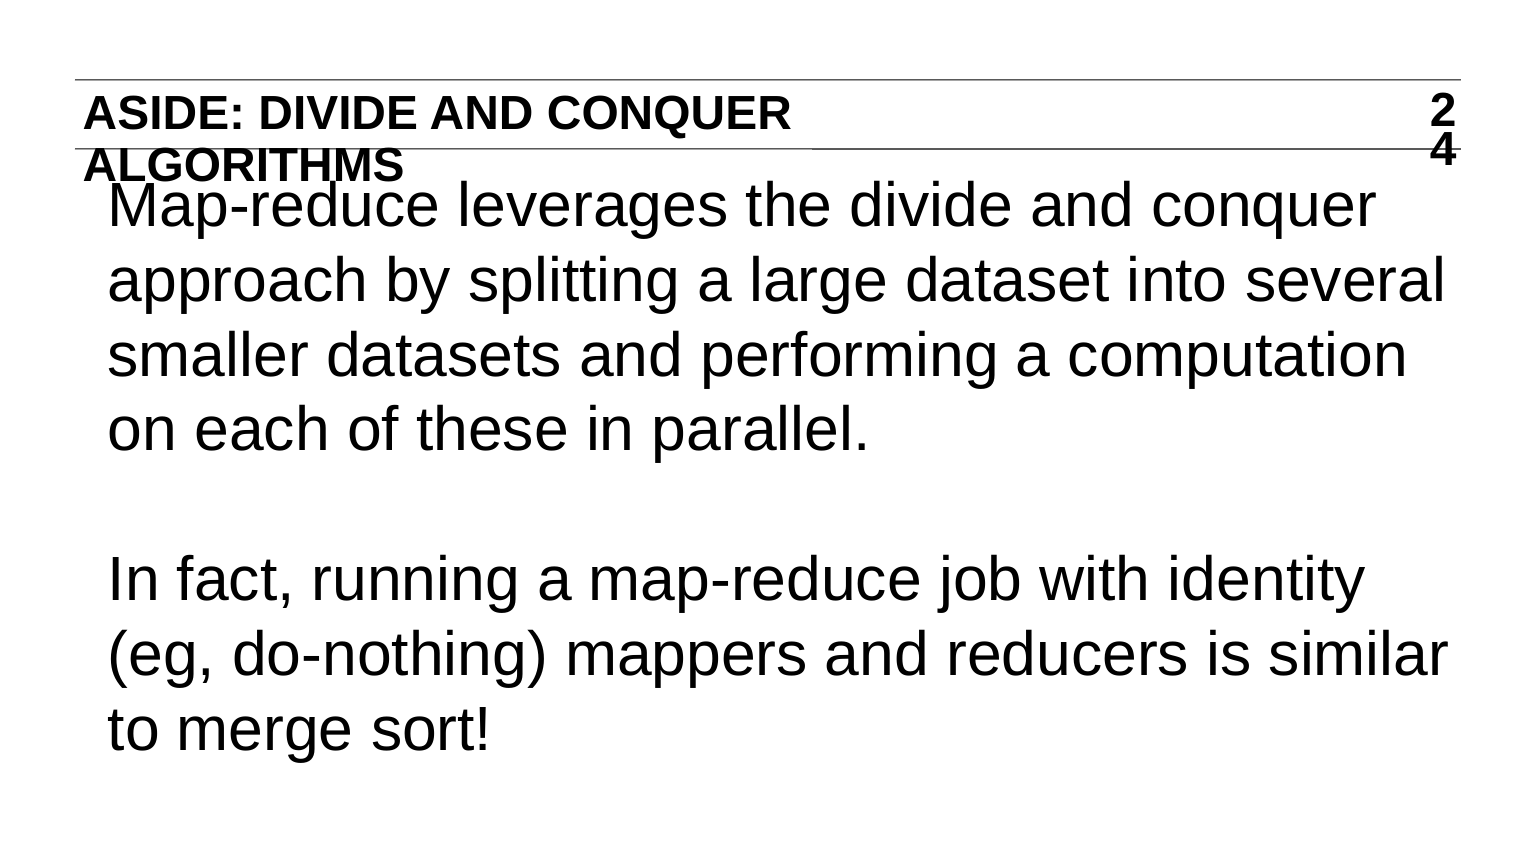

Aside: divide and conquer algorithms
24
Map-reduce leverages the divide and conquer approach by splitting a large dataset into several smaller datasets and performing a computation on each of these in parallel.

In fact, running a map-reduce job with identity (eg, do-nothing) mappers and reducers is similar to merge sort!